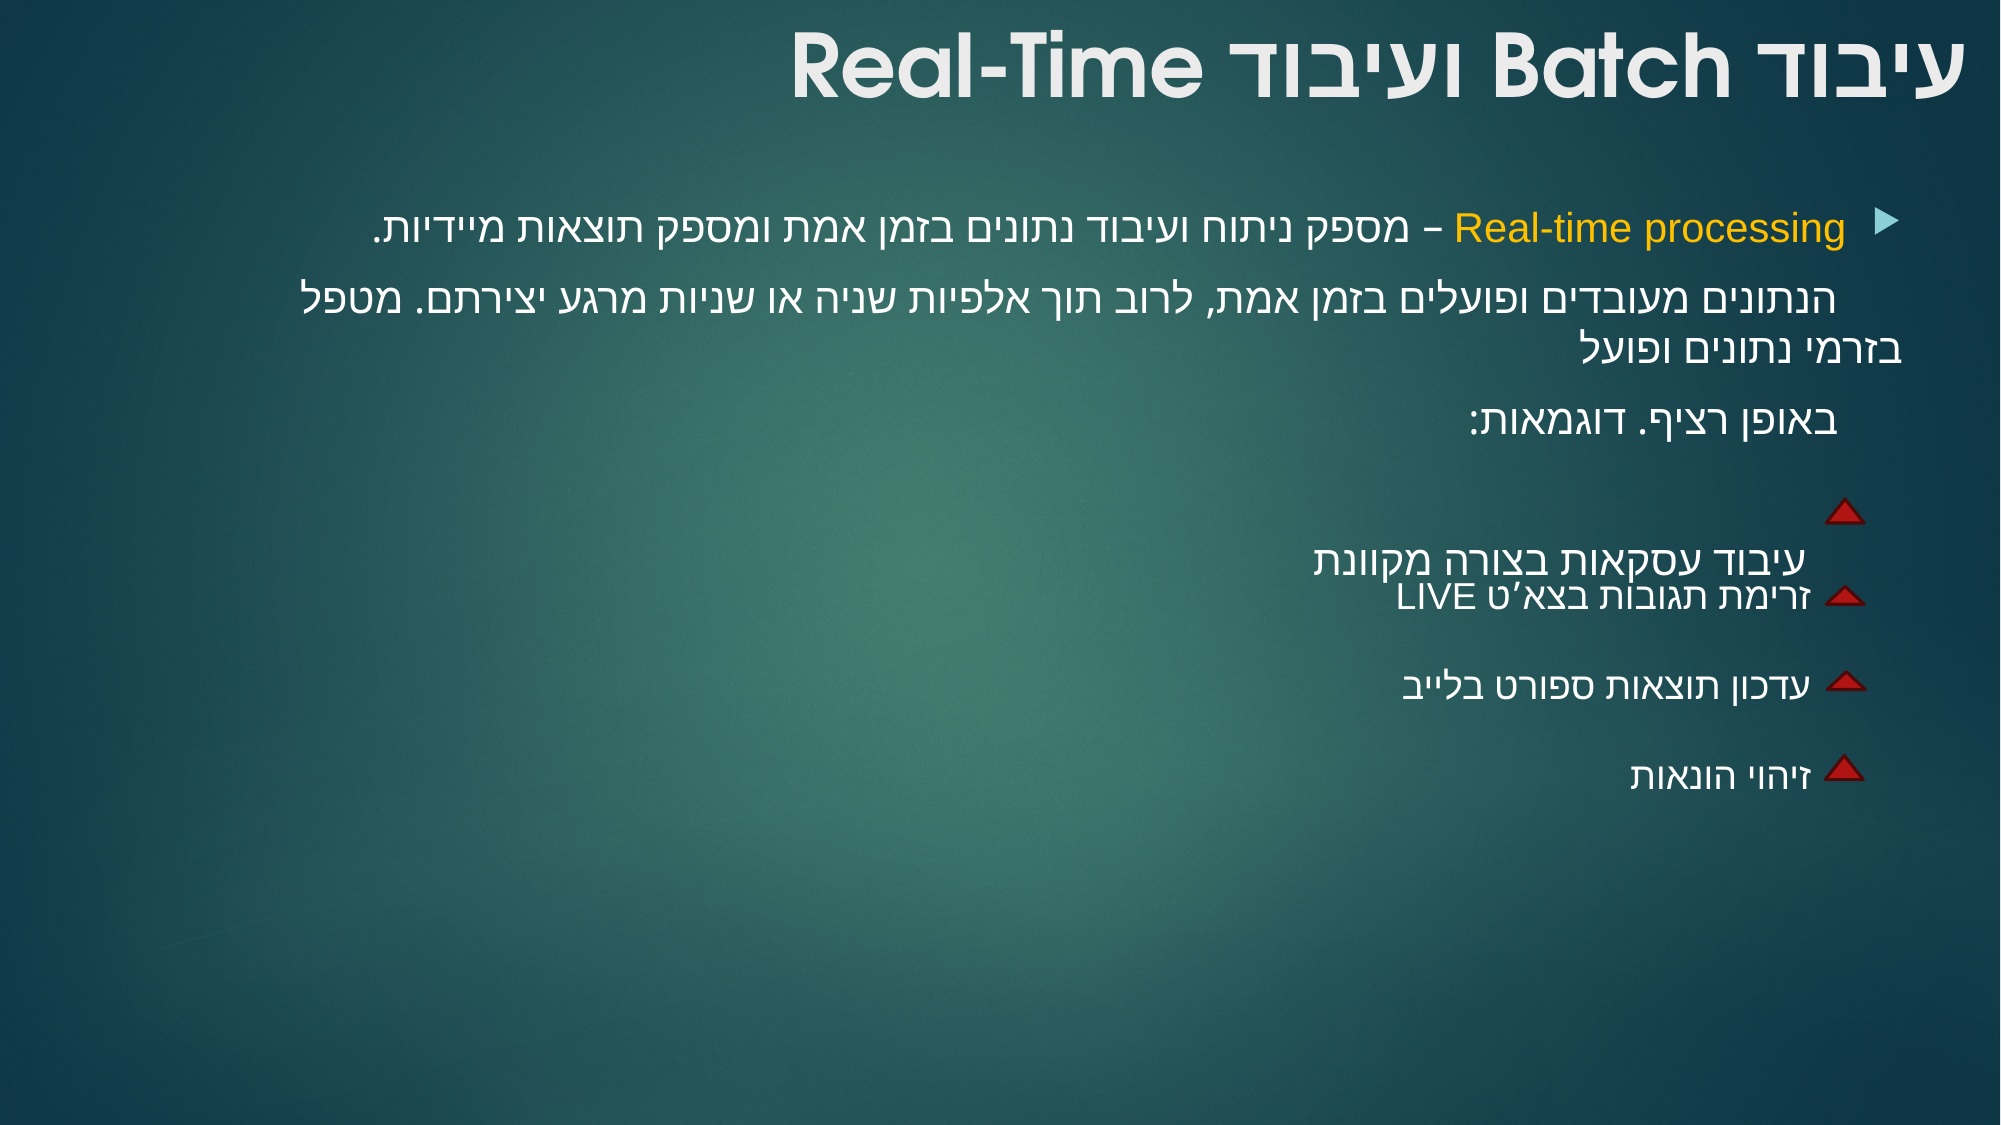

# עיבוד Batch ועיבוד Real-Time
Real-time processing – מספק ניתוח ועיבוד נתונים בזמן אמת ומספק תוצאות מיידיות.
      הנתונים מעובדים ופועלים בזמן אמת, לרוב תוך אלפיות שניה או שניות מרגע יצירתם. מטפל בזרמי נתונים ופועל
      באופן רציף. דוגמאות:

         עיבוד עסקאות בצורה מקוונת

זרימת תגובות בצא’ט LIVE

עדכון תוצאות ספורט בלייב

זיהוי הונאות